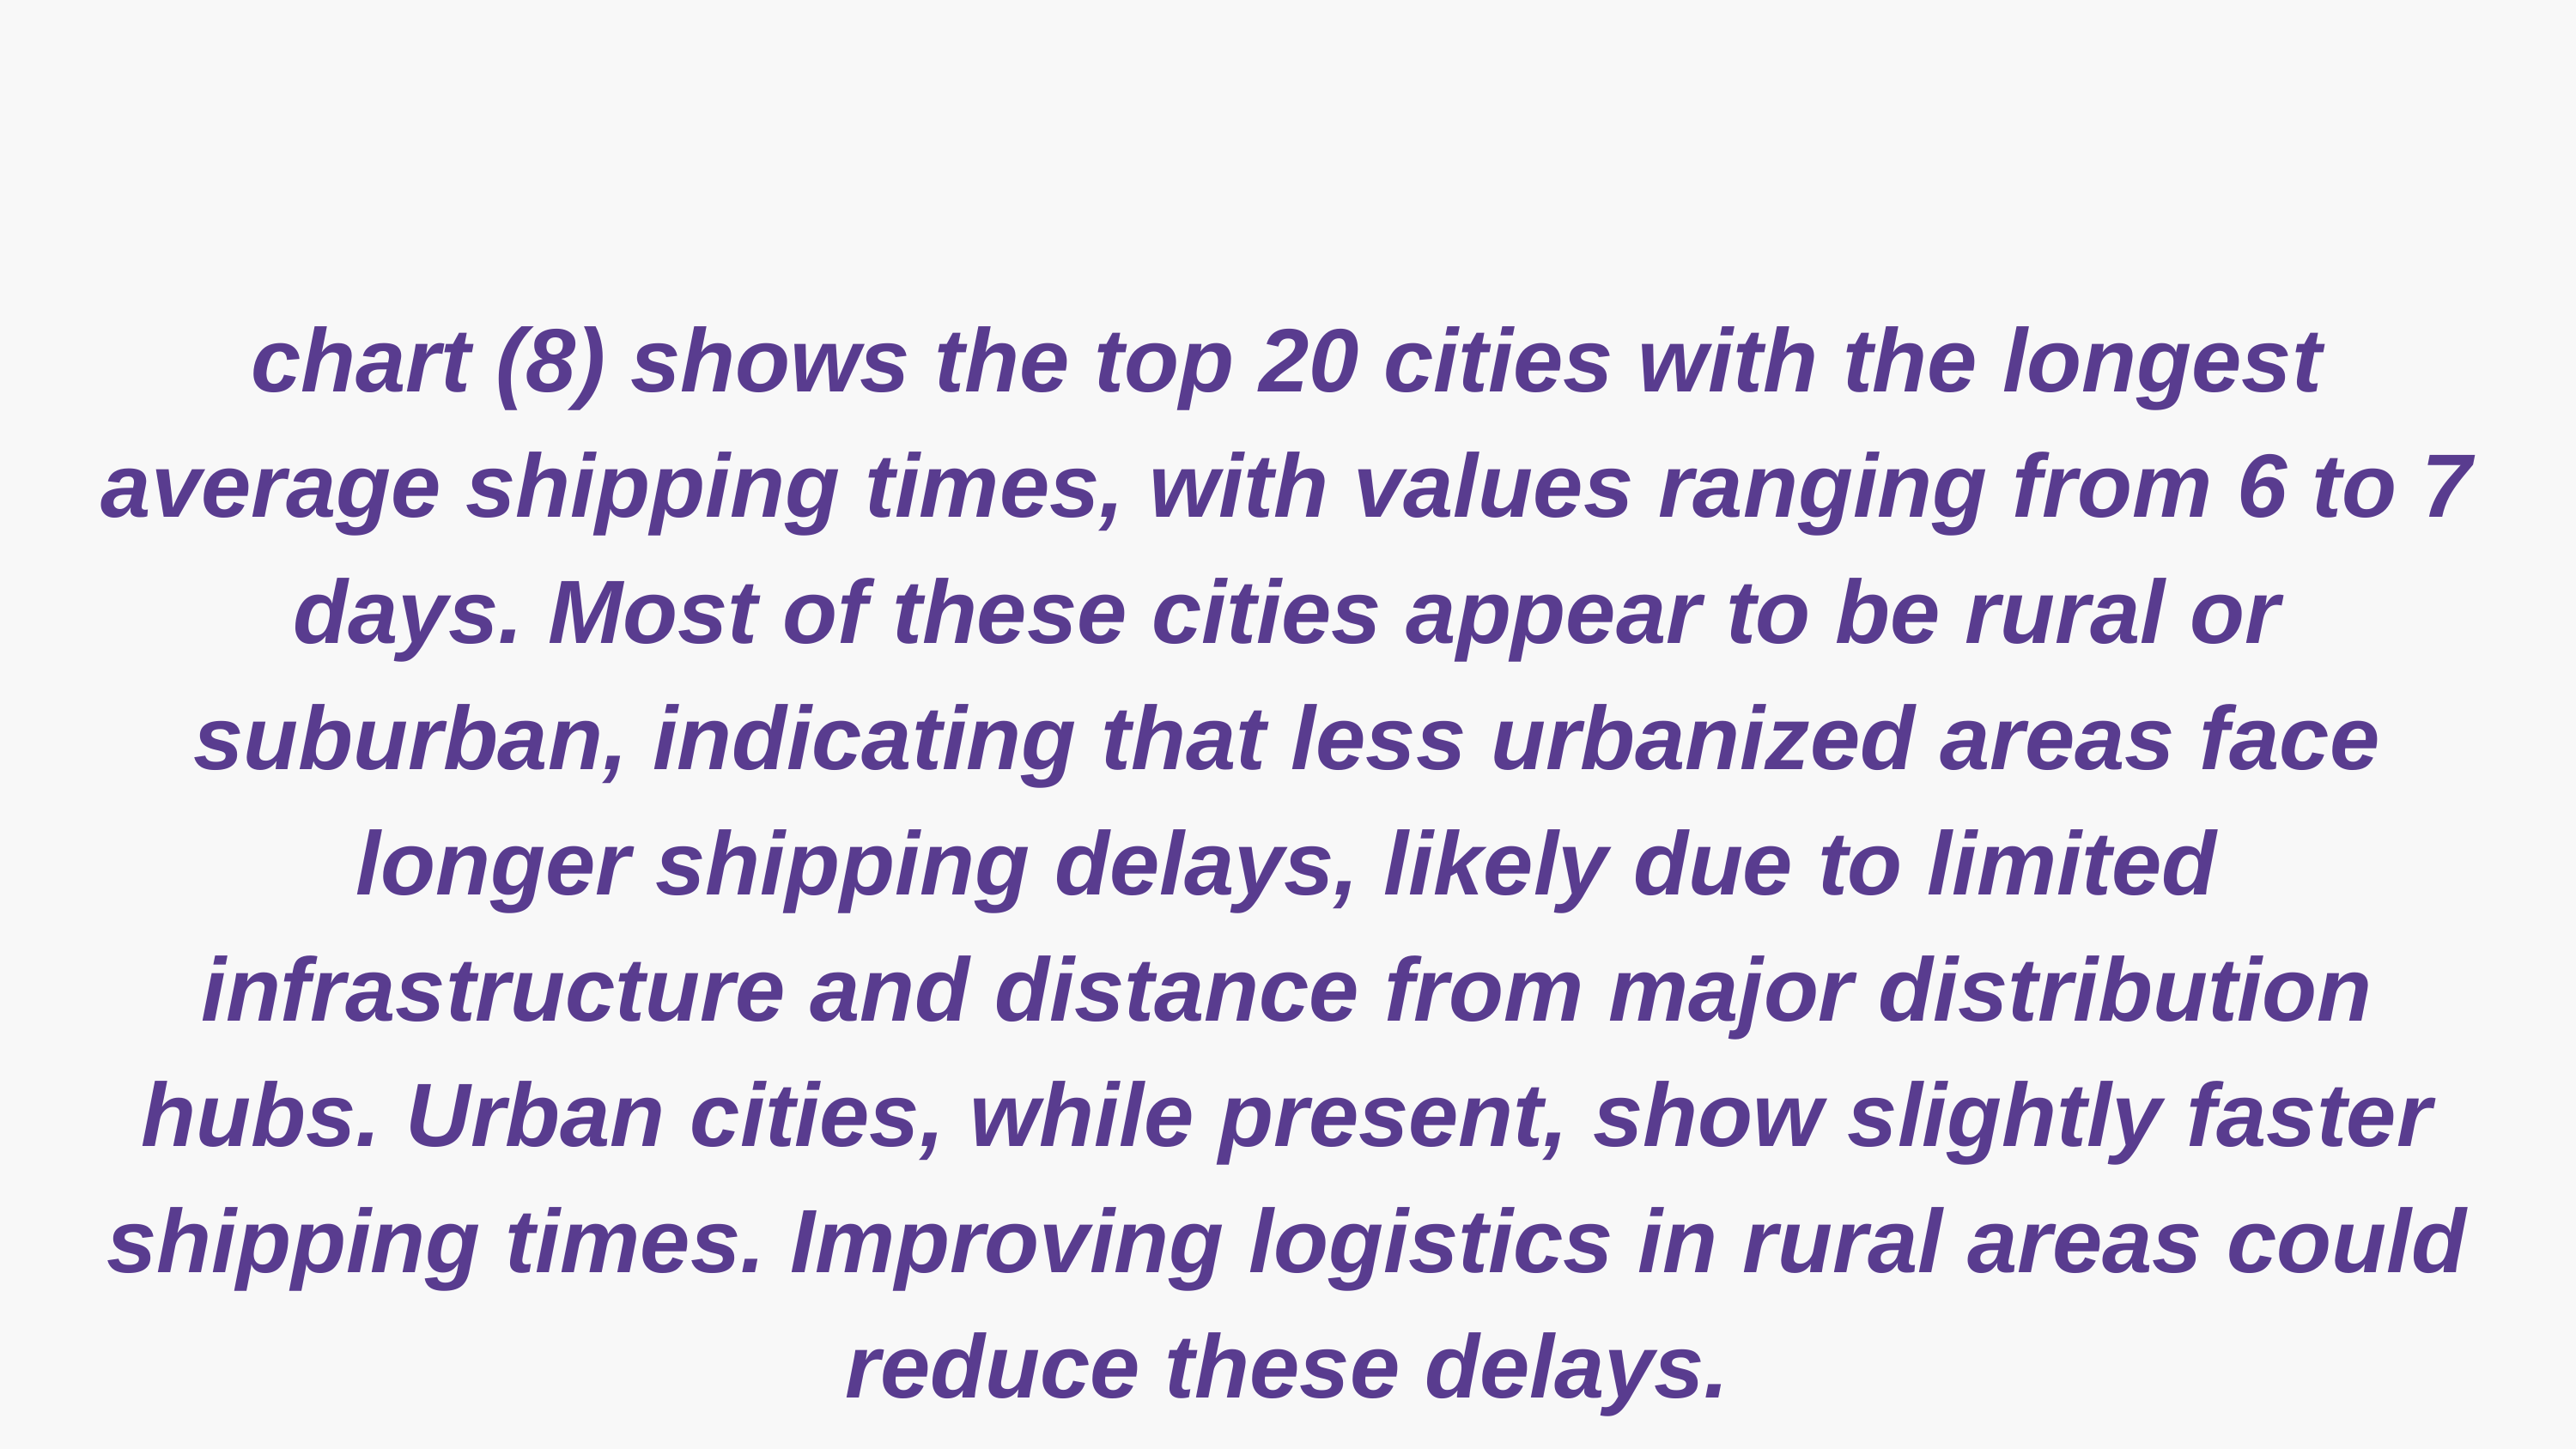

chart (8) shows the top 20 cities with the longest average shipping times, with values ranging from 6 to 7 days. Most of these cities appear to be rural or suburban, indicating that less urbanized areas face longer shipping delays, likely due to limited infrastructure and distance from major distribution hubs. Urban cities, while present, show slightly faster shipping times. Improving logistics in rural areas could reduce these delays.